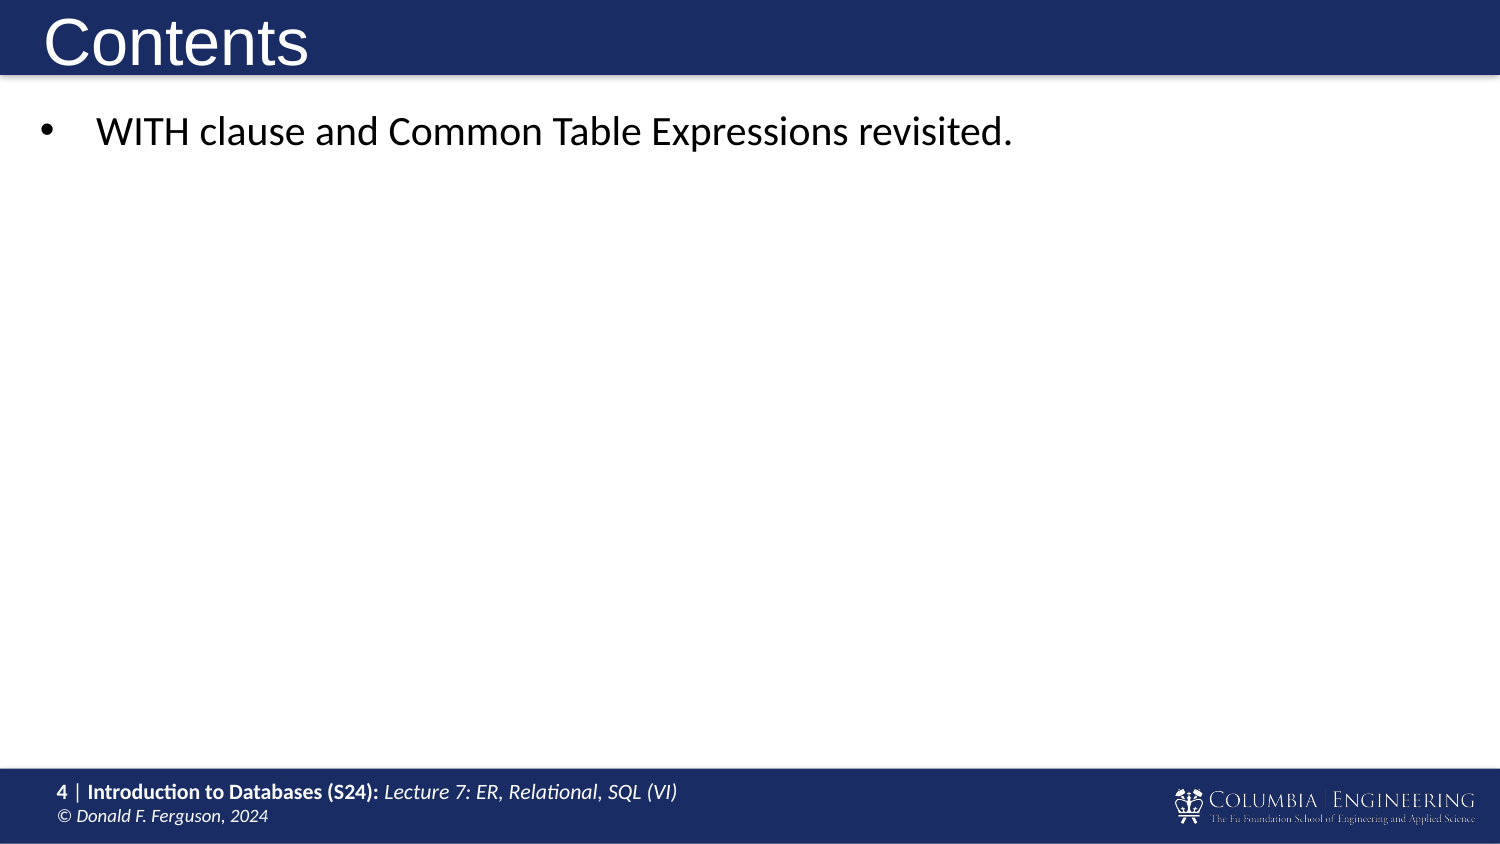

# Contents
WITH clause and Common Table Expressions revisited.